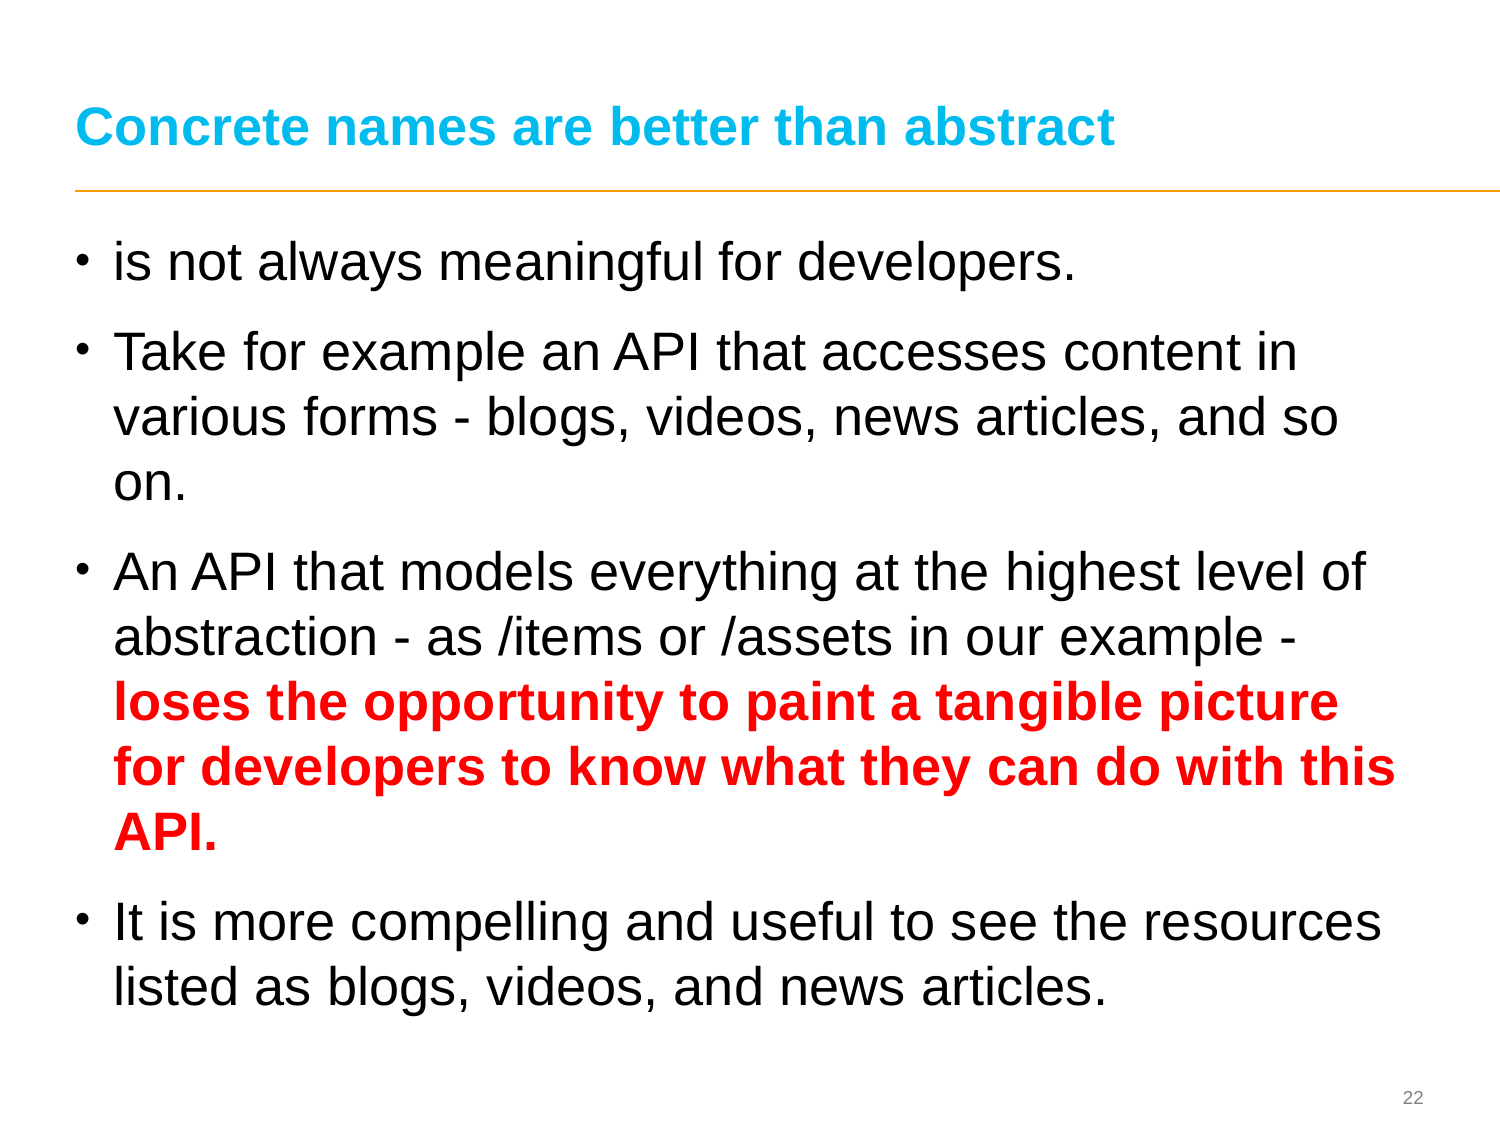

# Concrete names are better than abstract
is not always meaningful for developers.
Take for example an API that accesses content in various forms - blogs, videos, news articles, and so on.
An API that models everything at the highest level of abstraction - as /items or /assets in our example - loses the opportunity to paint a tangible picture for developers to know what they can do with this API.
It is more compelling and useful to see the resources listed as blogs, videos, and news articles.